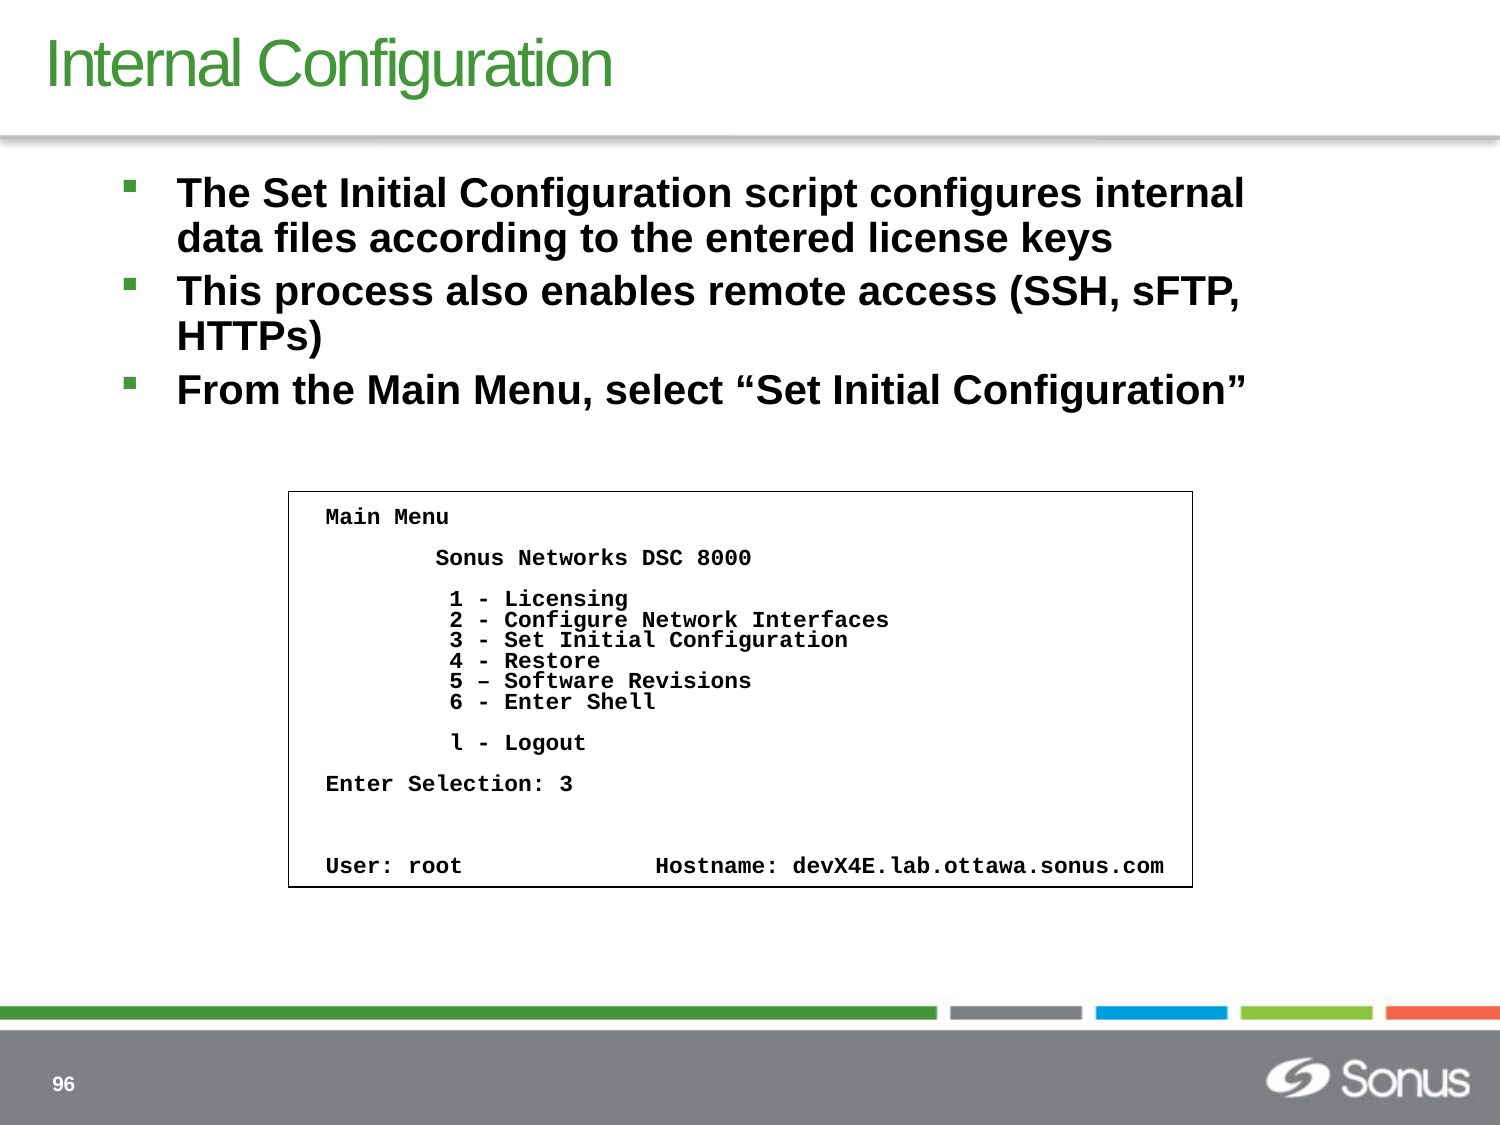

# Internal Configuration
The Set Initial Configuration script configures internal data files according to the entered license keys
This process also enables remote access (SSH, sFTP, HTTPs)
From the Main Menu, select “Set Initial Configuration”

Main Menu

        Sonus Networks DSC 8000

         1 - Licensing
         2 - Configure Network Interfaces
         3 - Set Initial Configuration
         4 - Restore
         5 – Software Revisions
         6 - Enter Shell

         l - Logout

Enter Selection: 3

User: root              Hostname: devX4E.lab.ottawa.sonus.com